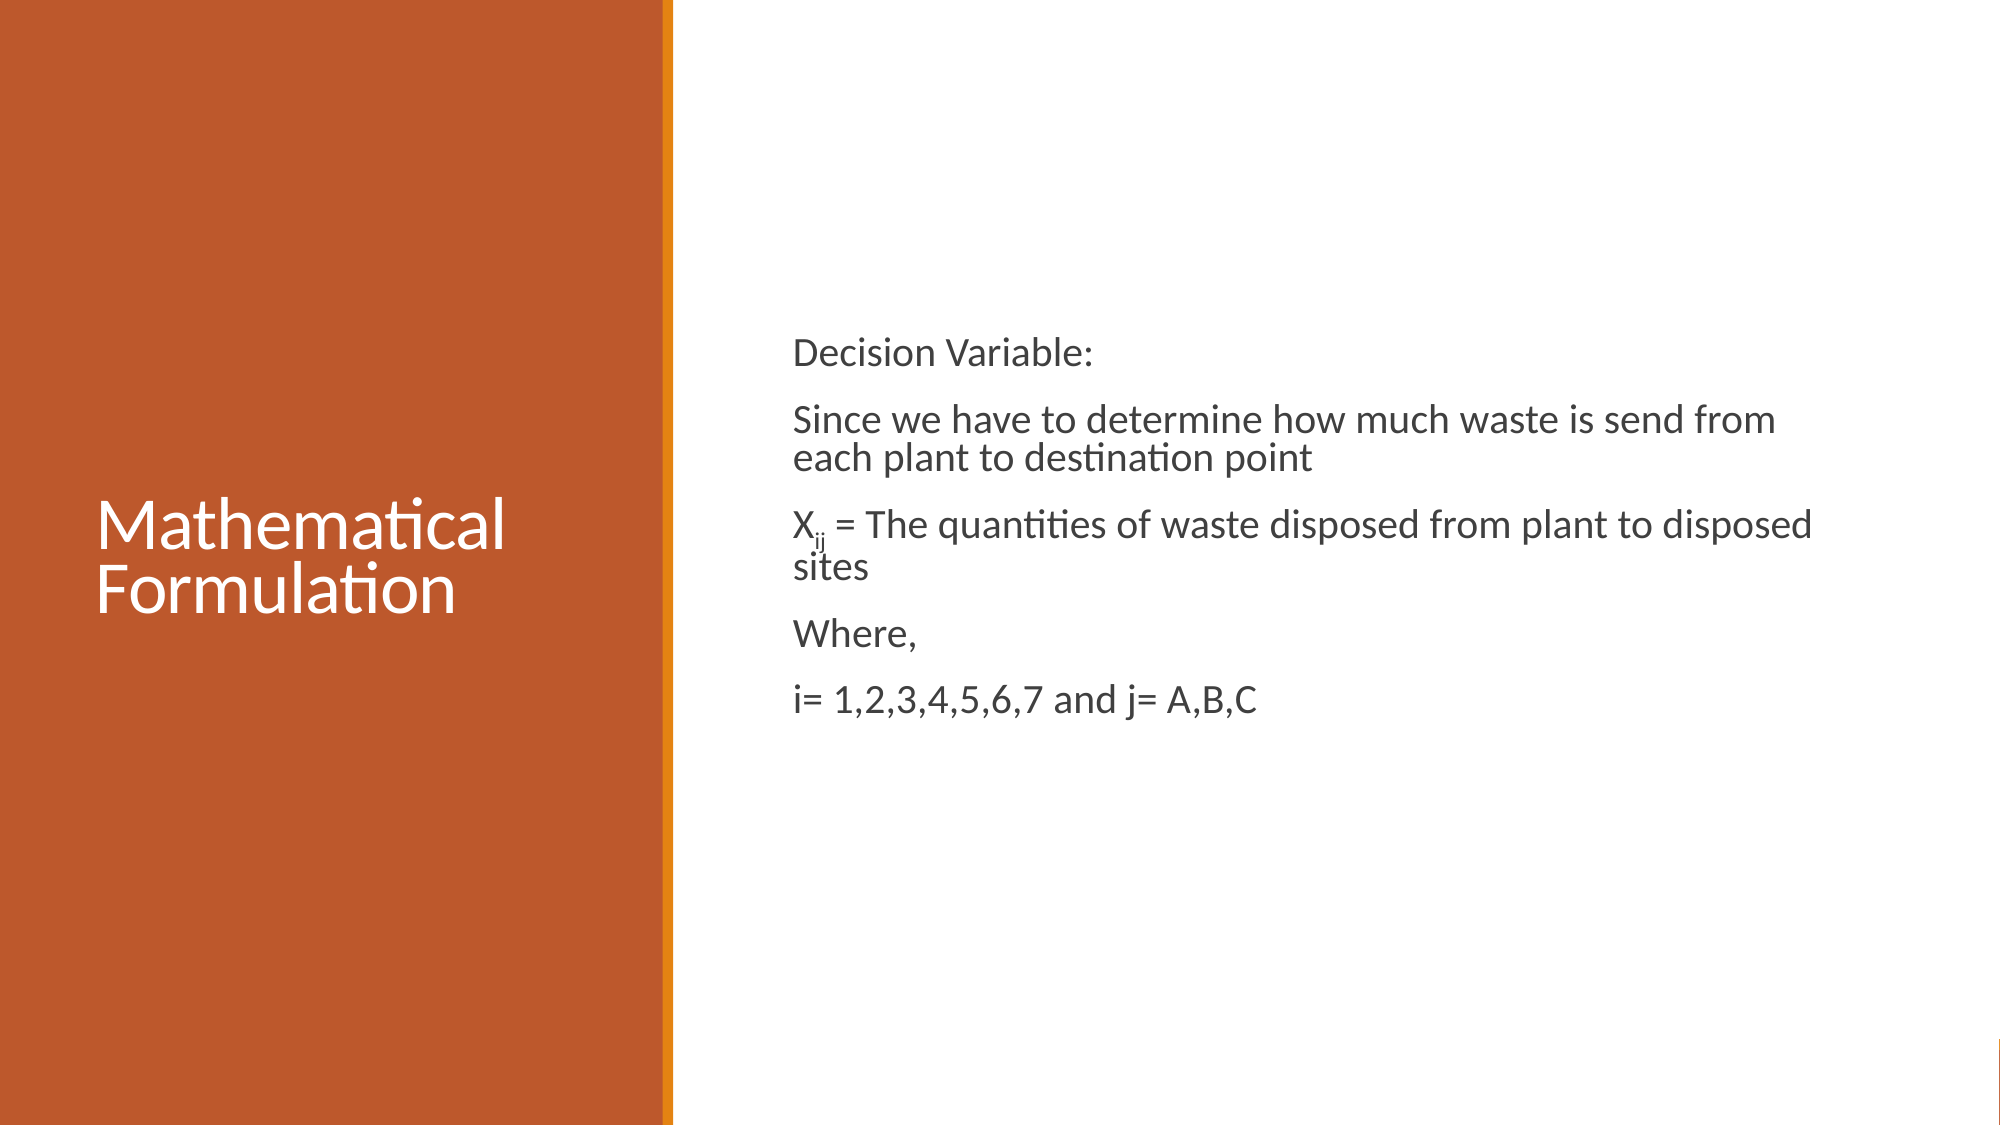

# Mathematical Formulation
Decision Variable:
Since we have to determine how much waste is send from each plant to destination point
Xij = The quantities of waste disposed from plant to disposed sites
Where,
i= 1,2,3,4,5,6,7 and j= A,B,C